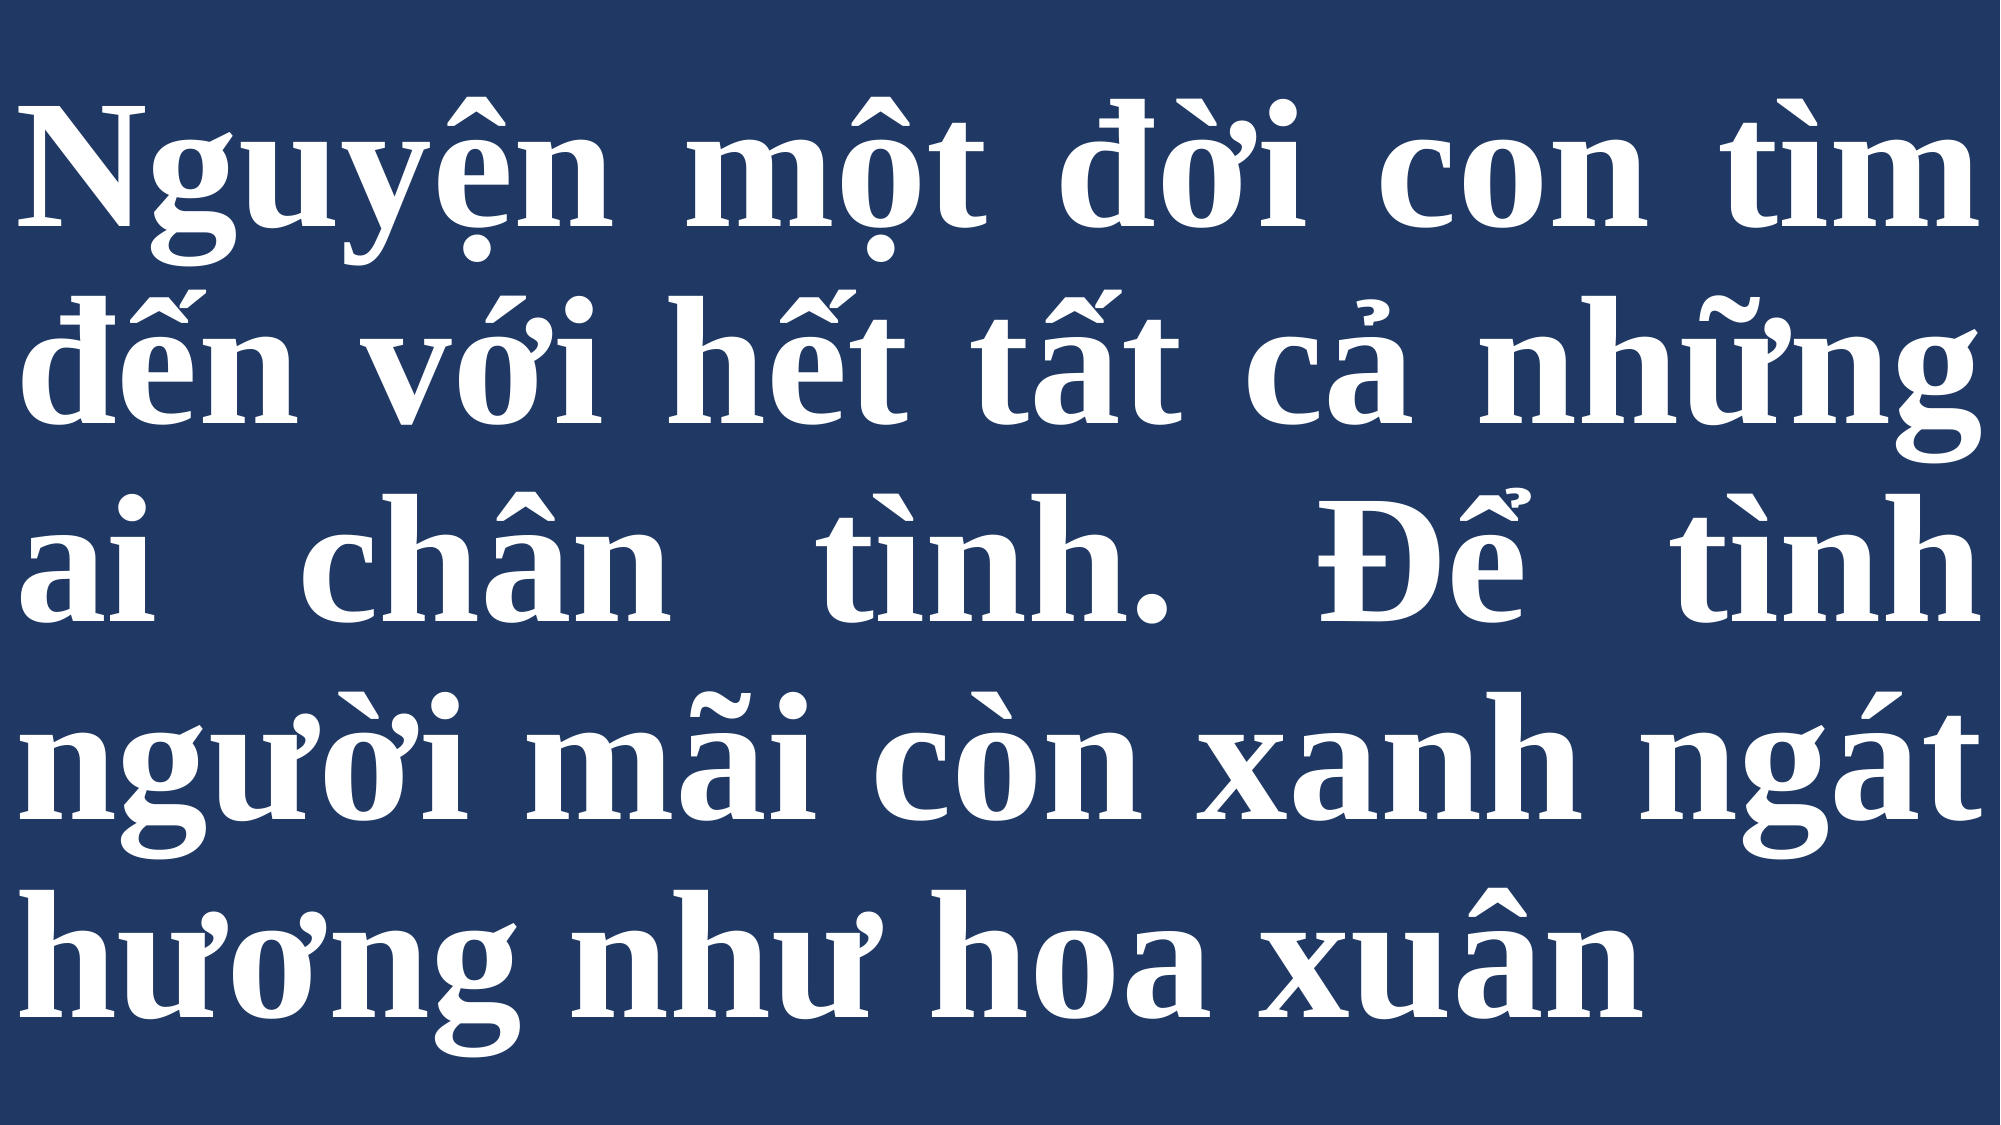

# Nguyện một đời con tìm đến với hết tất cả những ai chân tình. Để tình người mãi còn xanh ngát hương như hoa xuân